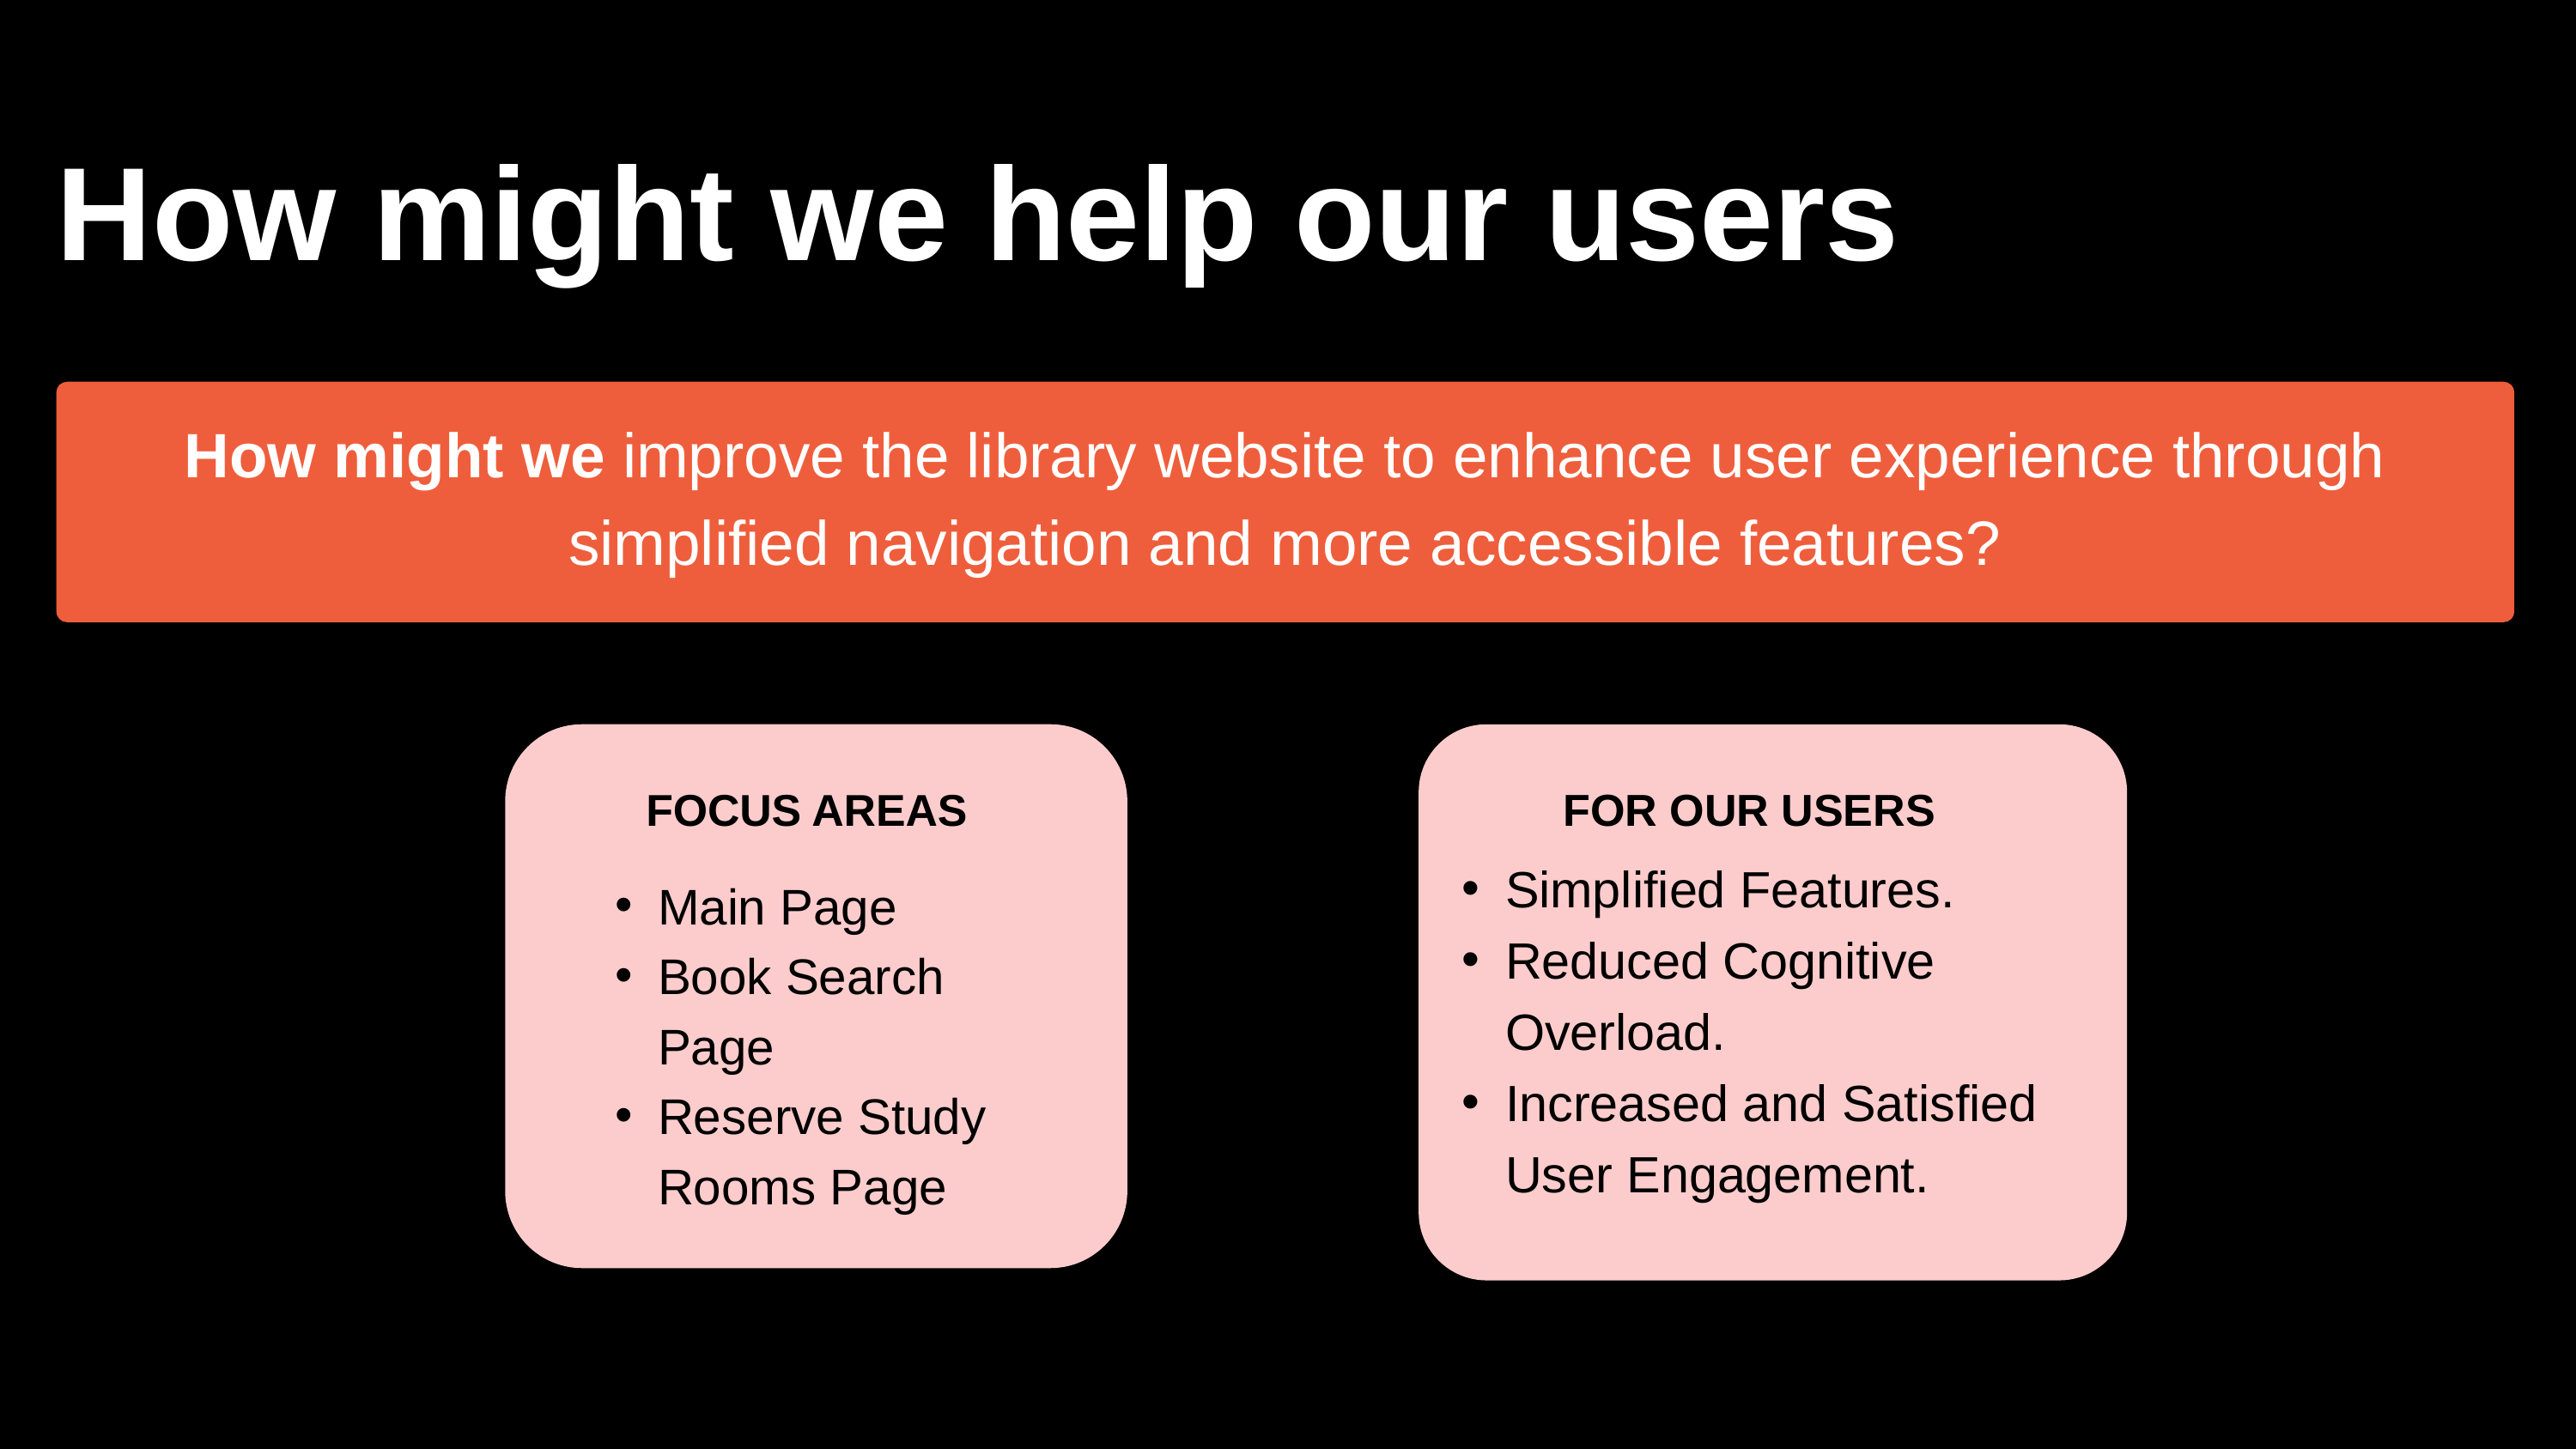

How might we help our users

How might we improve the library website to enhance user experience through simplified navigation and more accessible features?

FOCUS AREAS
Main Page
Book Search Page
Reserve Study Rooms Page

FOR OUR USERS
Simplified Features.
Reduced Cognitive Overload.
Increased and Satisfied User Engagement.